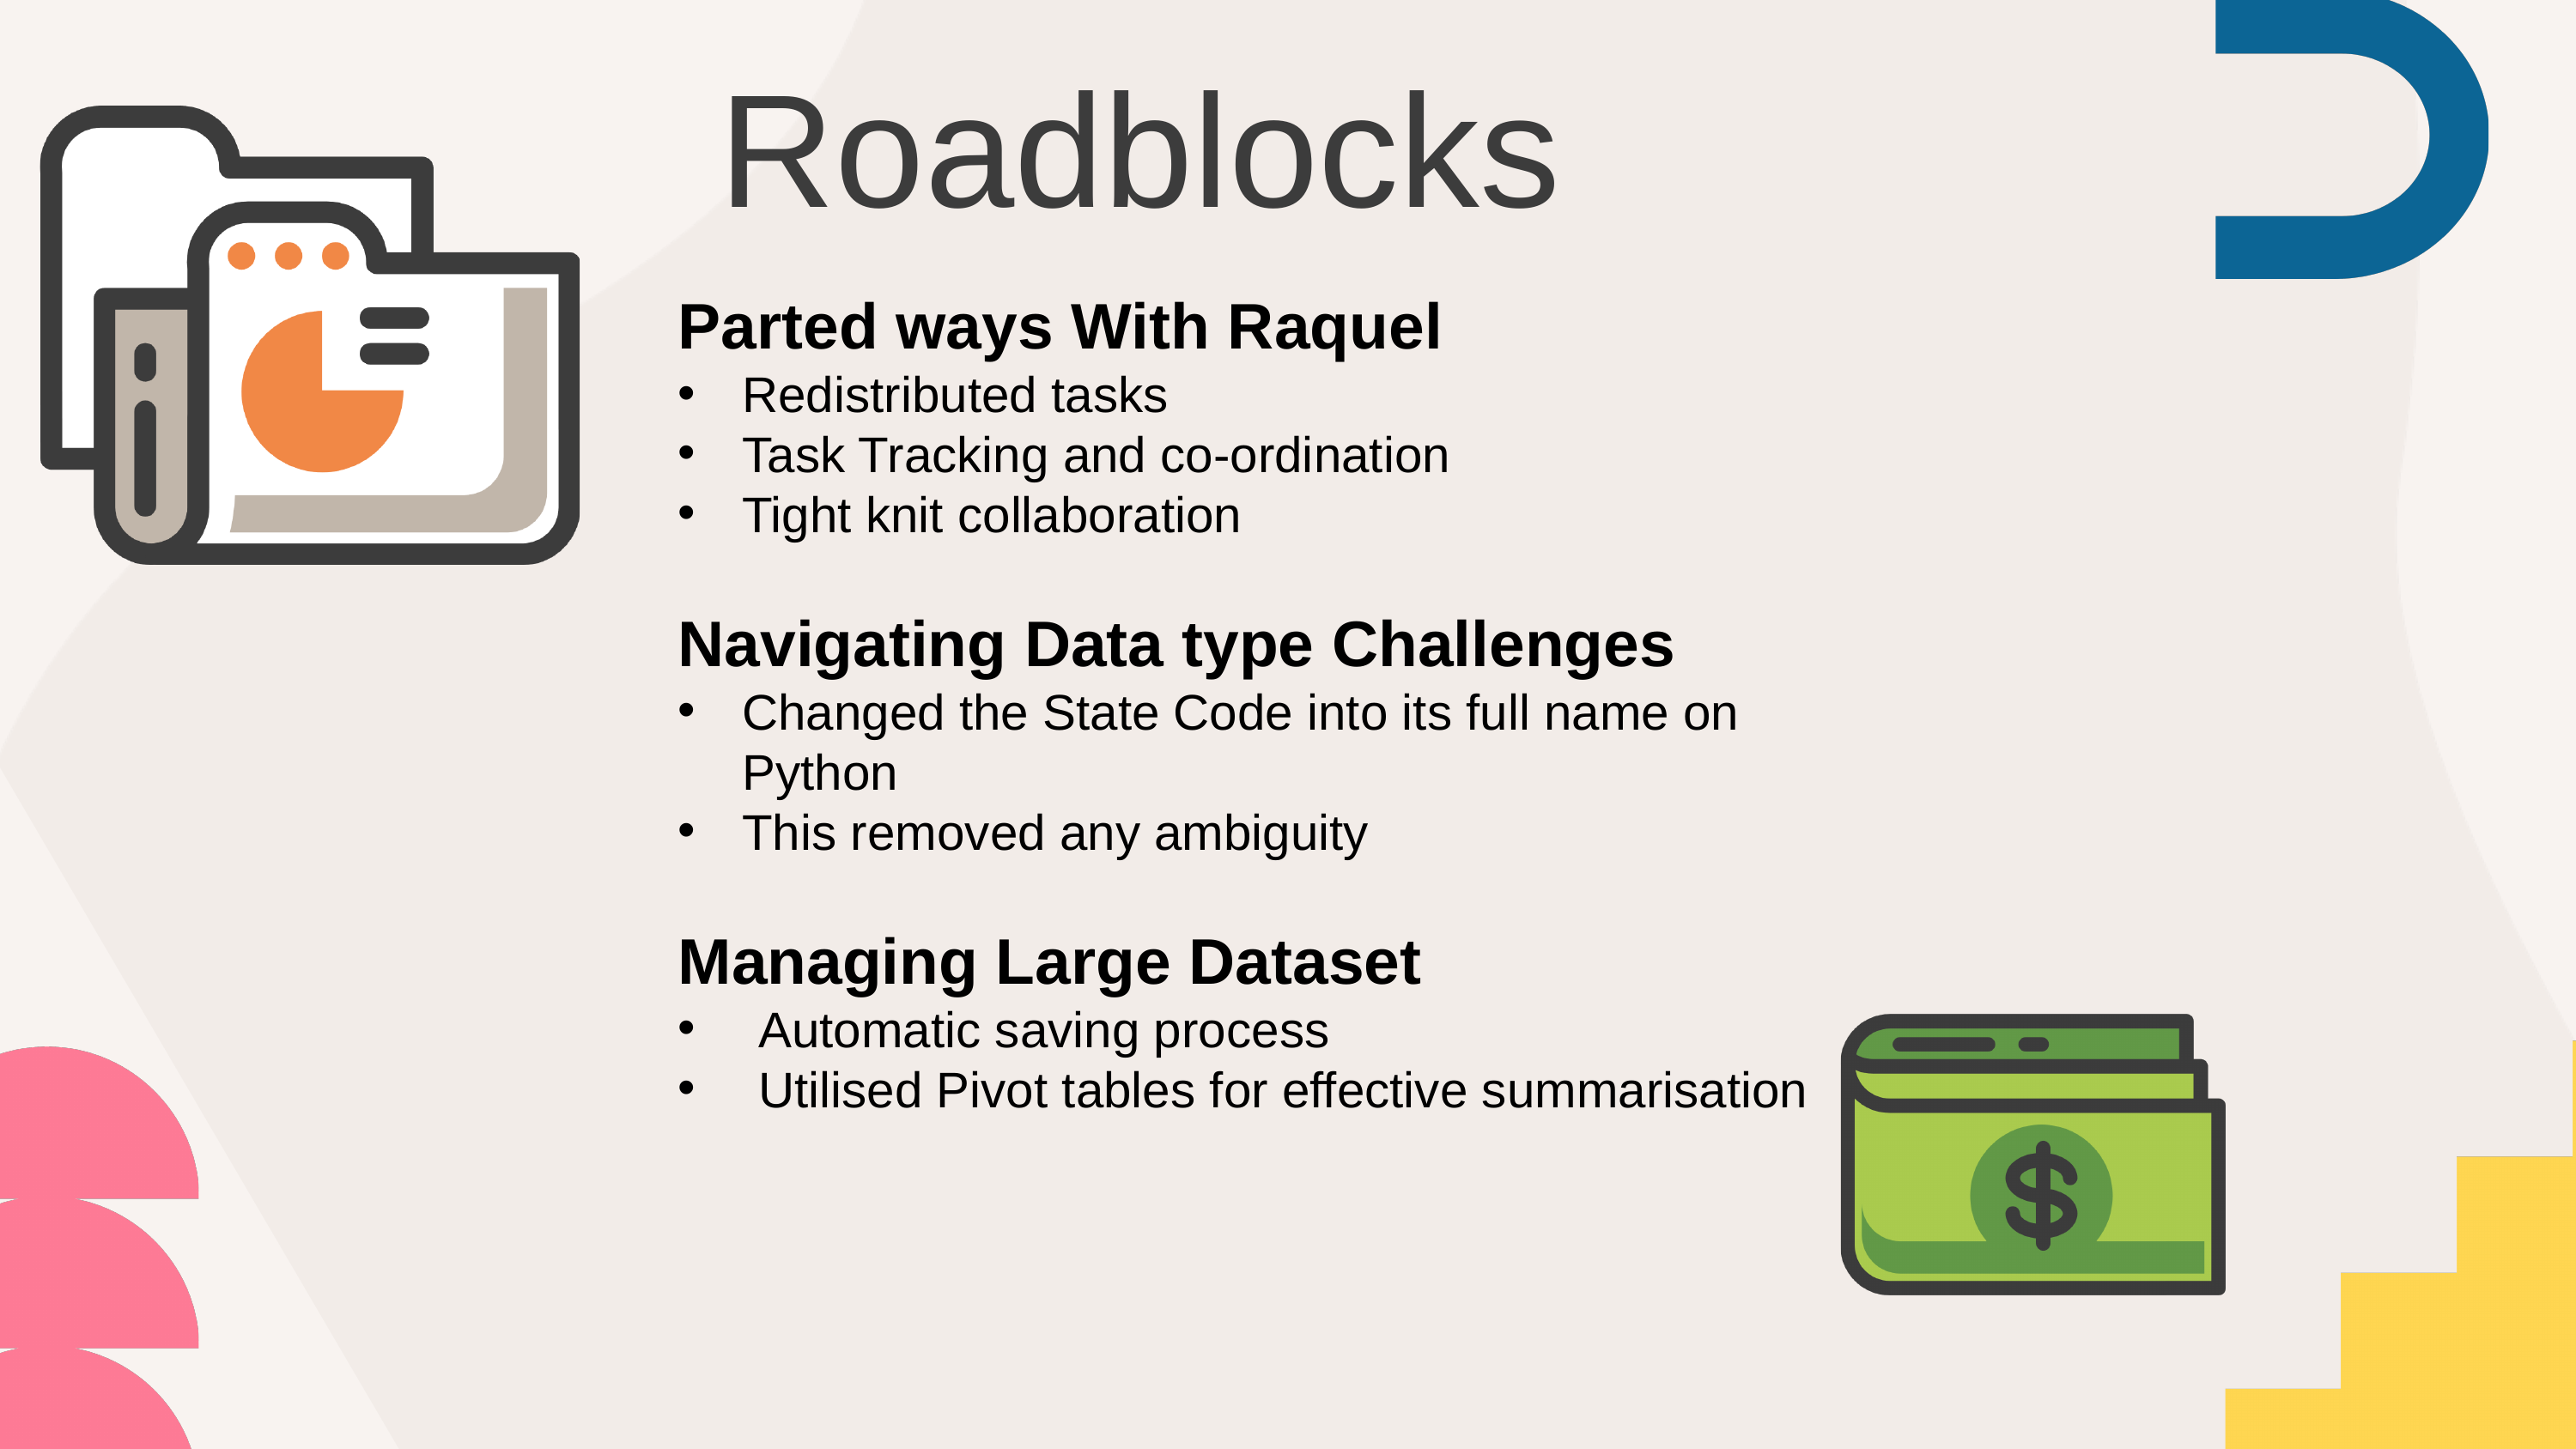

Roadblocks

Parted ways With Raquel
Redistributed tasks
Task Tracking and co-ordination
Tight knit collaboration

Navigating Data type Challenges
Changed the State Code into its full name on Python
This removed any ambiguity

Managing Large Dataset
Automatic saving process
Utilised Pivot tables for effective summarisation